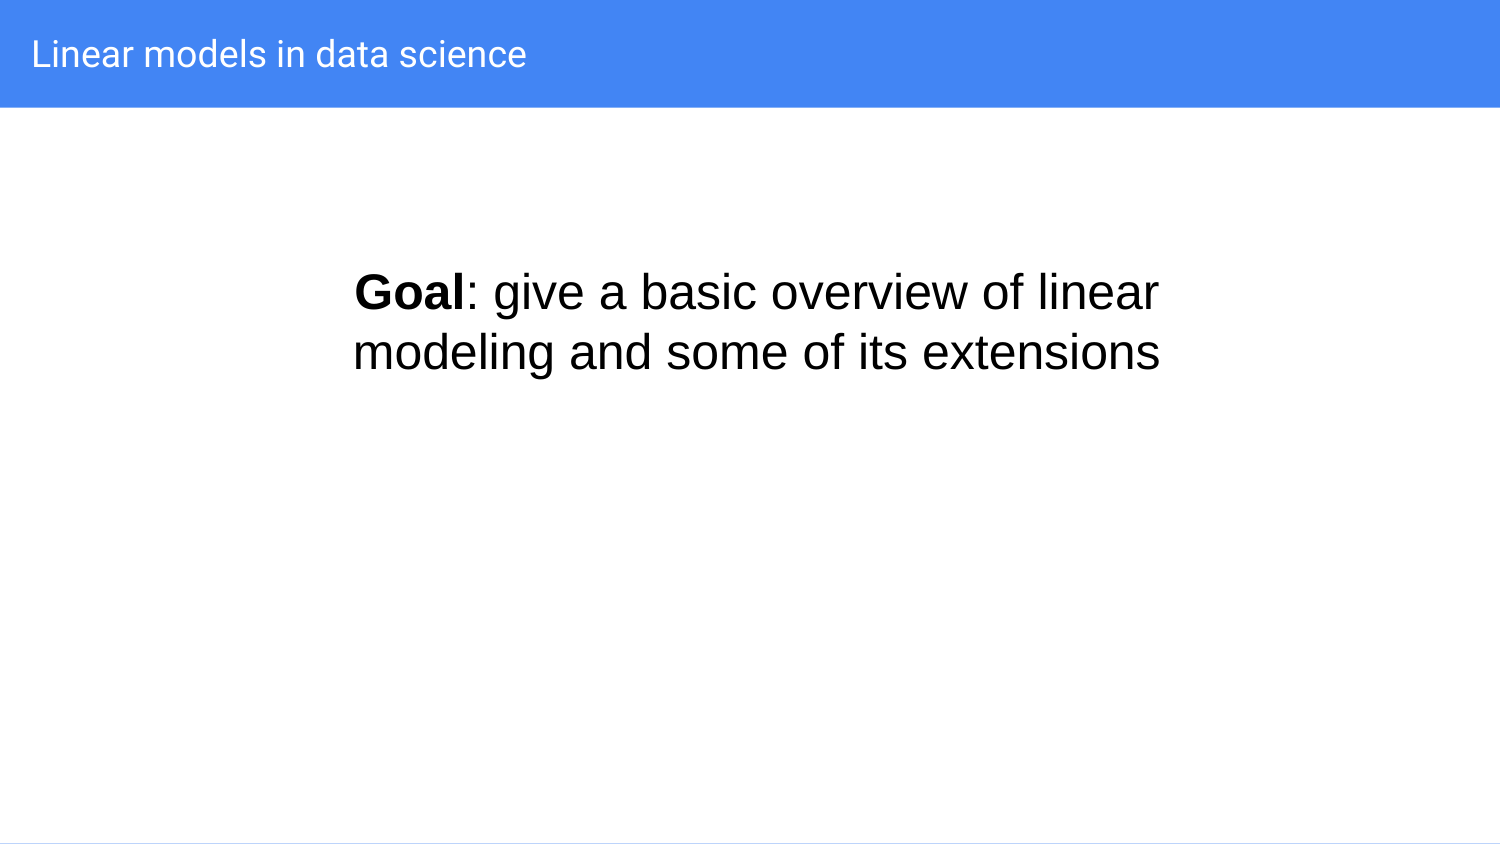

# Linear models in data science
Goal: give a basic overview of linear modeling and some of its extensions